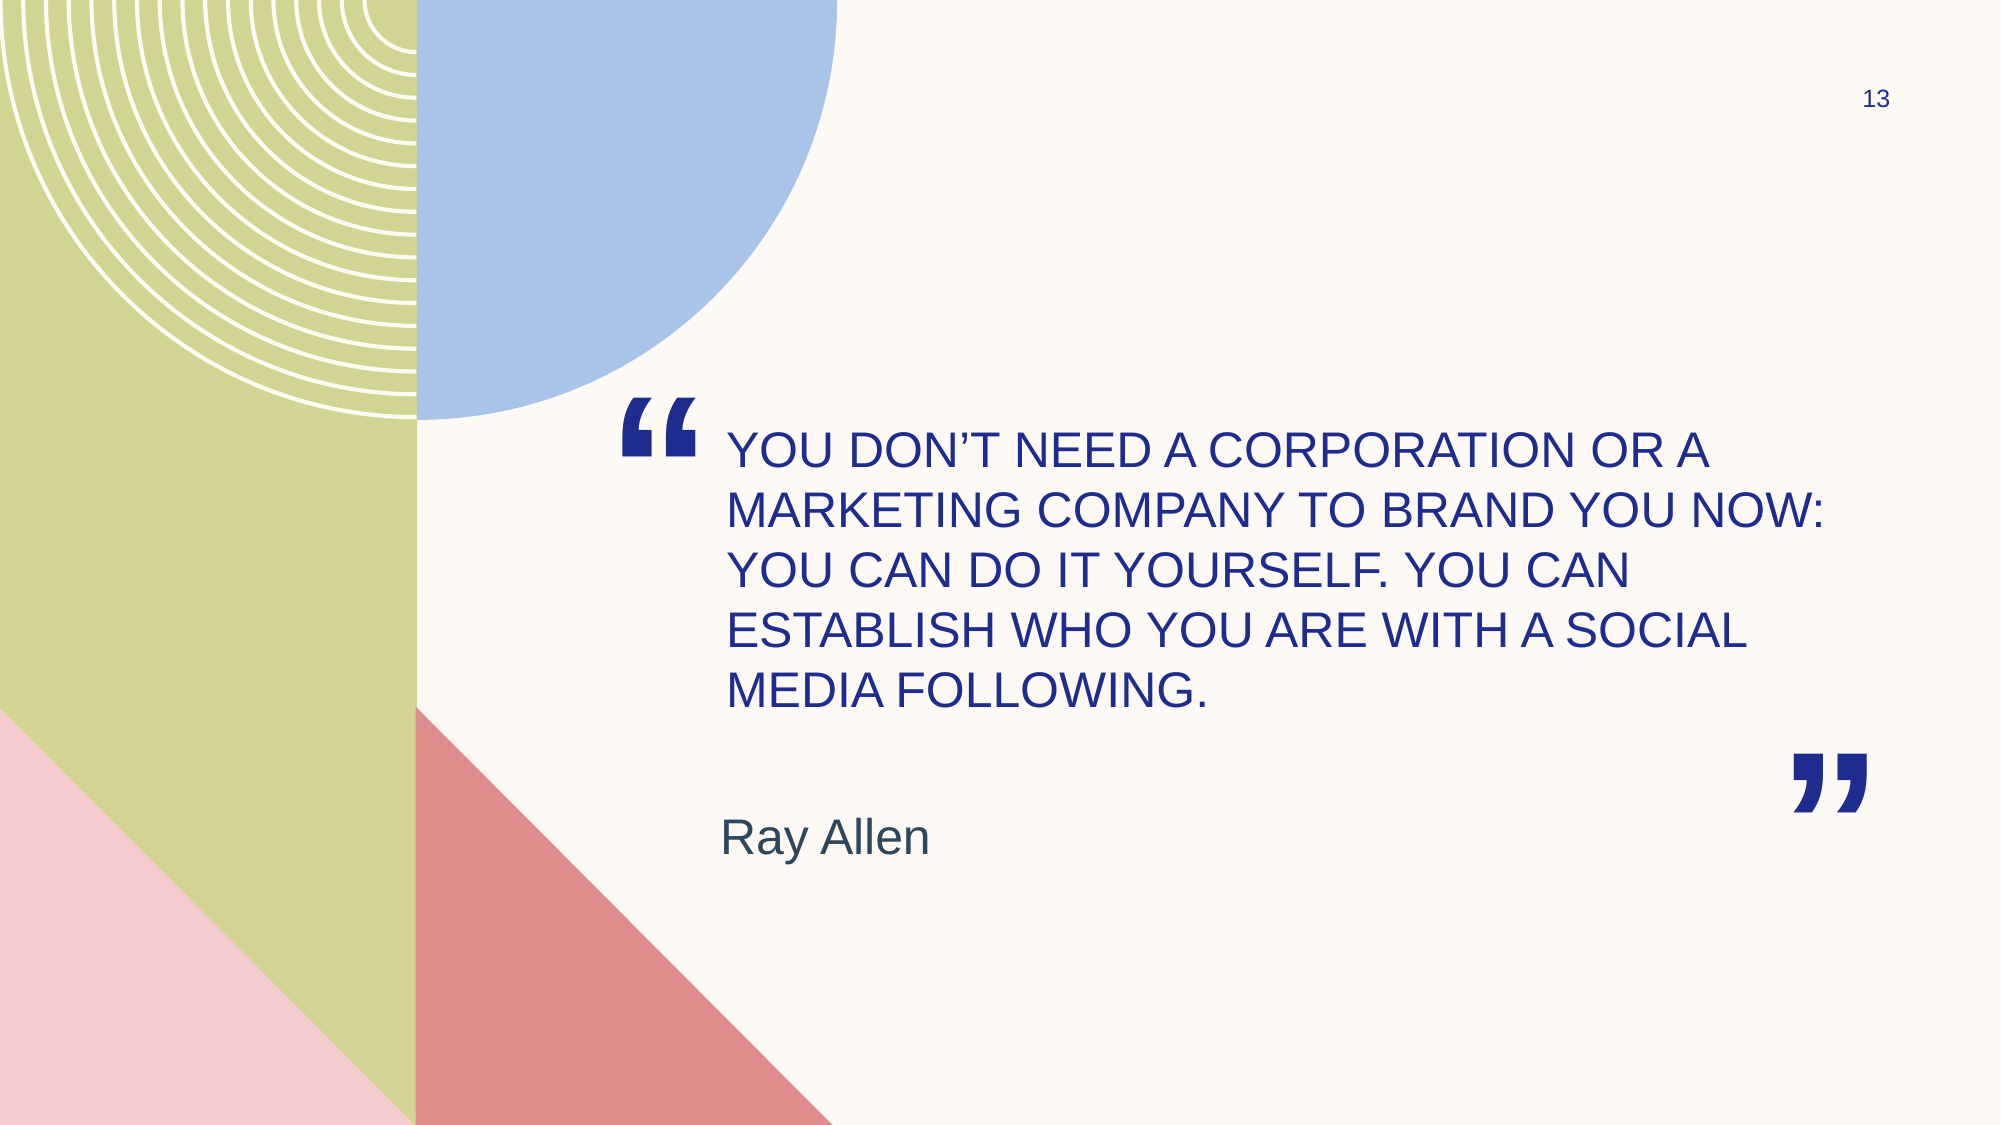

13
“
# You don’t need a corporation or a marketing company to brand you now: you can do it yourself. You can establish who you are with a social media following.
”
Ray Allen